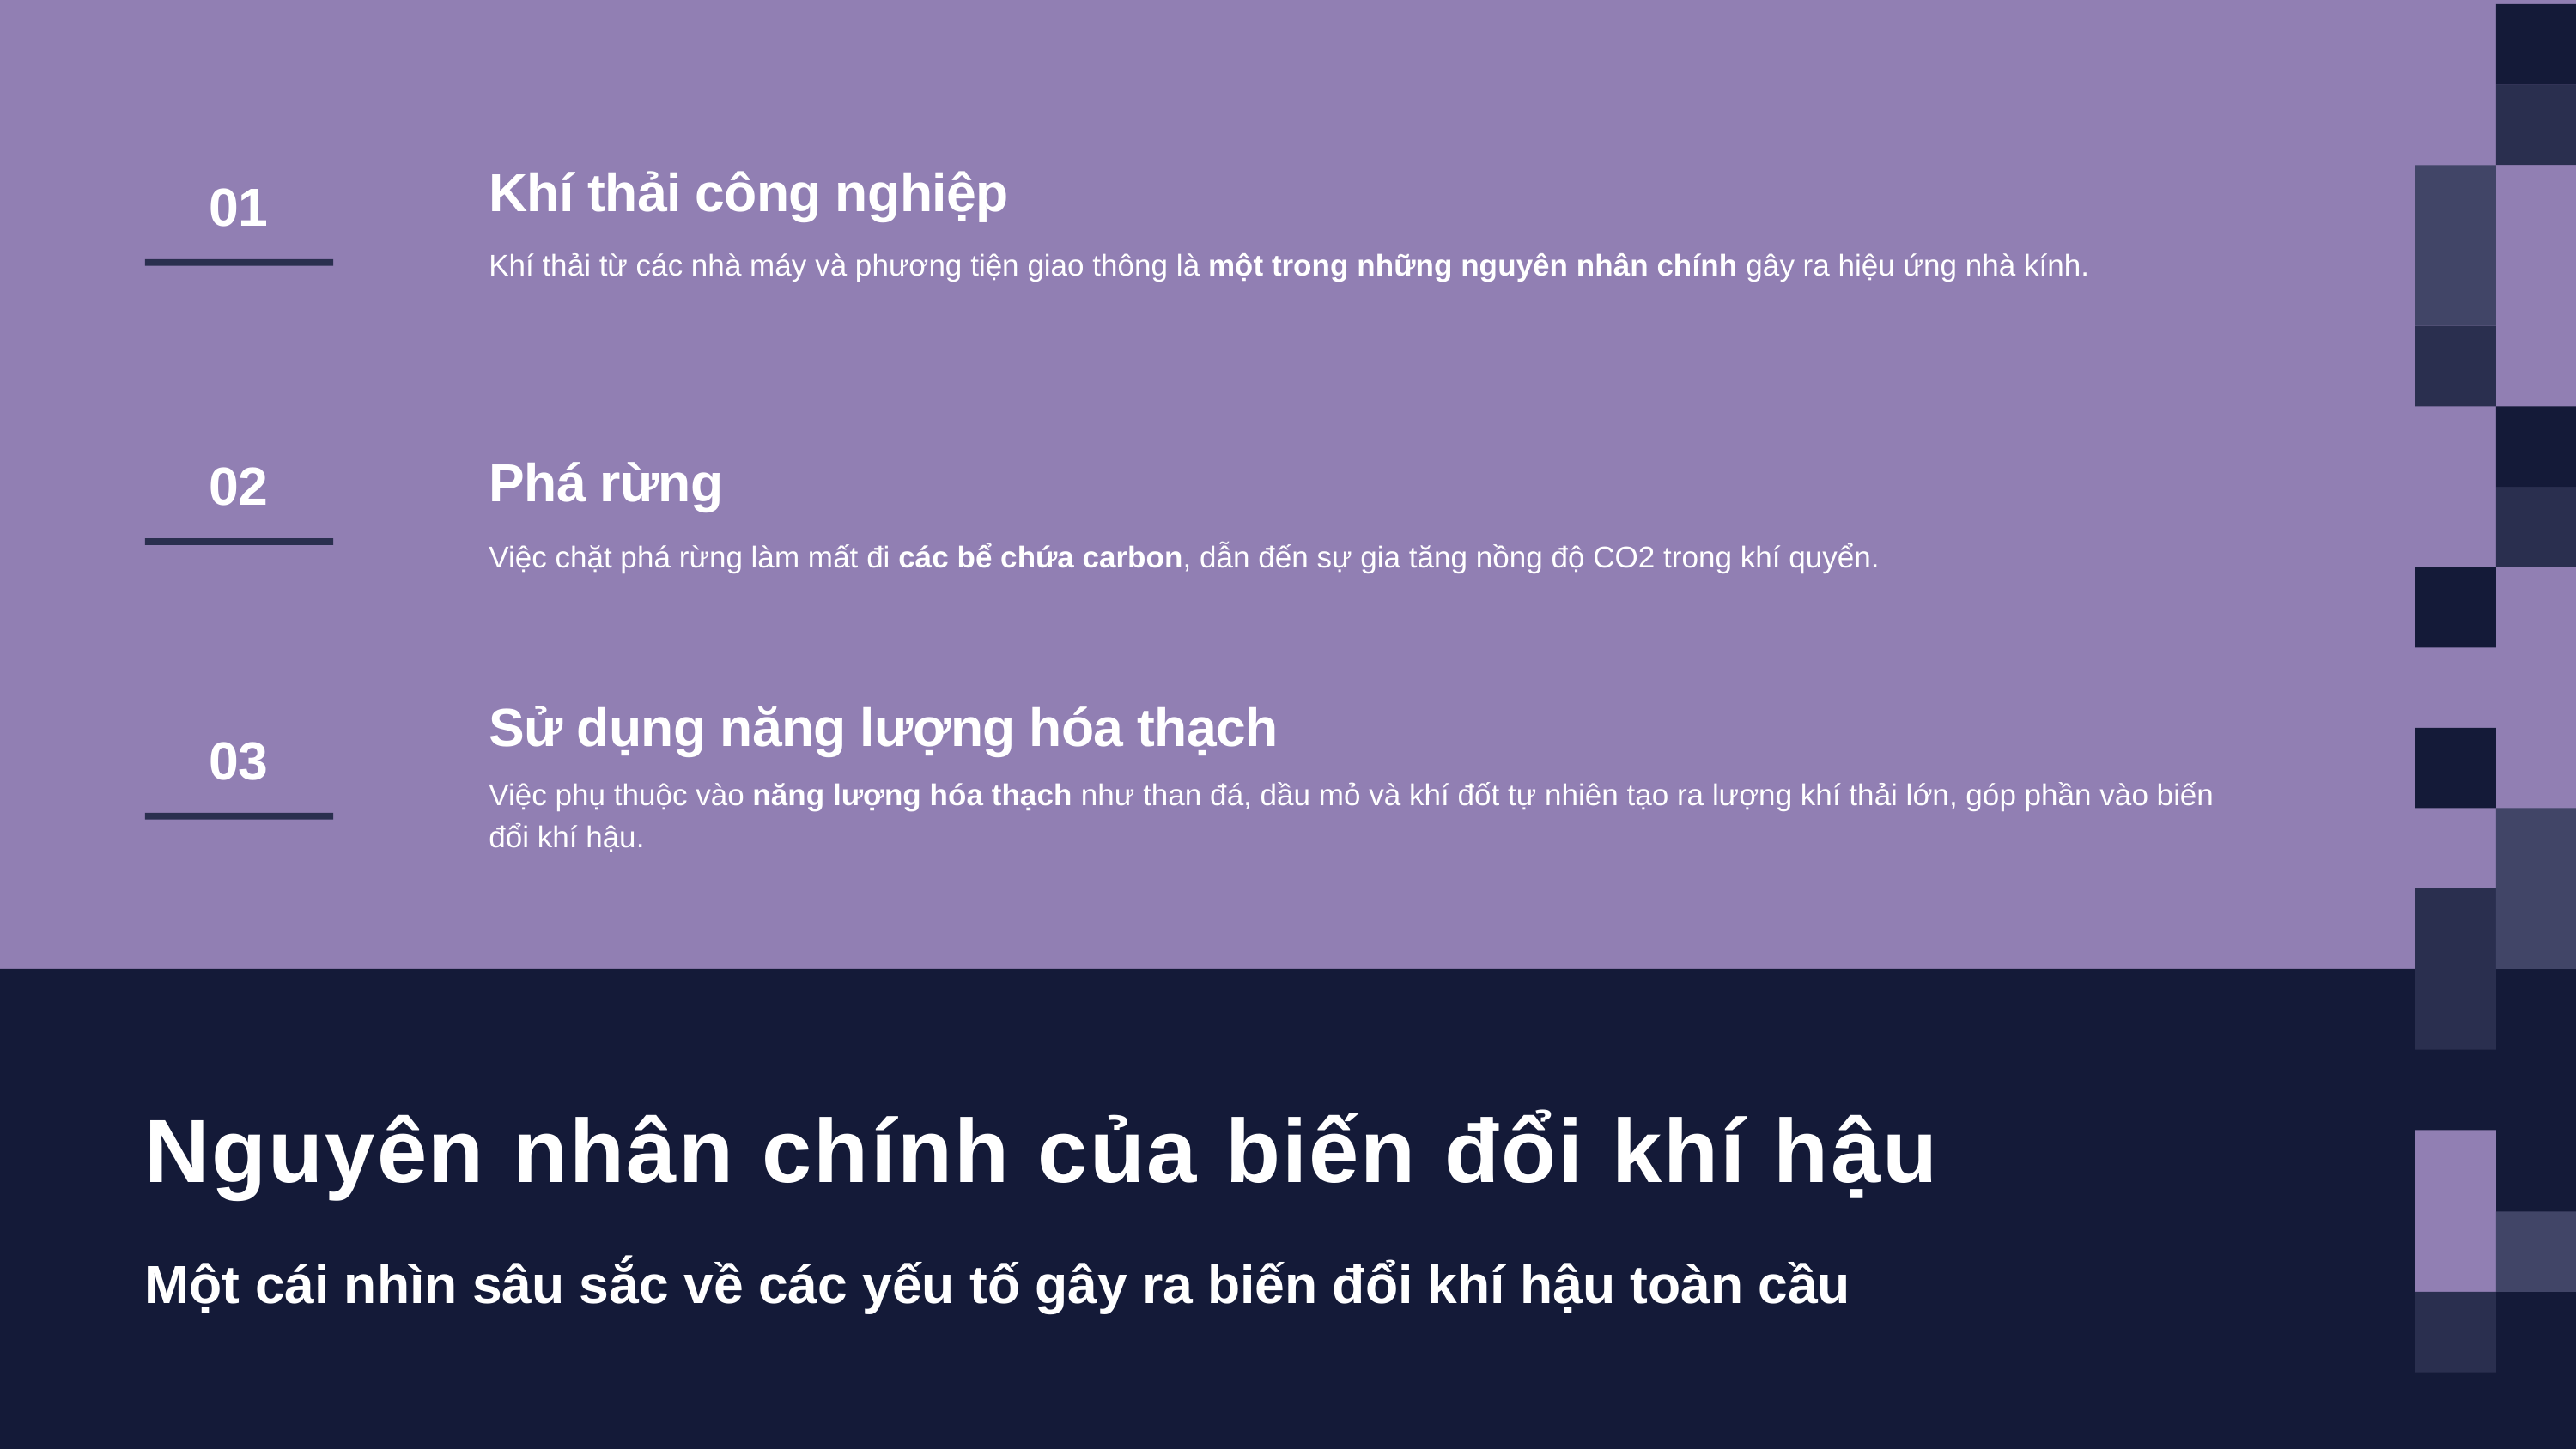

Khí thải công nghiệp
Khí thải từ các nhà máy và phương tiện giao thông là một trong những nguyên nhân chính gây ra hiệu ứng nhà kính.
01

Phá rừng
Việc chặt phá rừng làm mất đi các bể chứa carbon, dẫn đến sự gia tăng nồng độ CO2 trong khí quyển.
02

Sử dụng năng lượng hóa thạch
Việc phụ thuộc vào năng lượng hóa thạch như than đá, dầu mỏ và khí đốt tự nhiên tạo ra lượng khí thải lớn, góp phần vào biến đổi khí hậu.
03

Nguyên nhân chính của biến đổi khí hậu
Một cái nhìn sâu sắc về các yếu tố gây ra biến đổi khí hậu toàn cầu